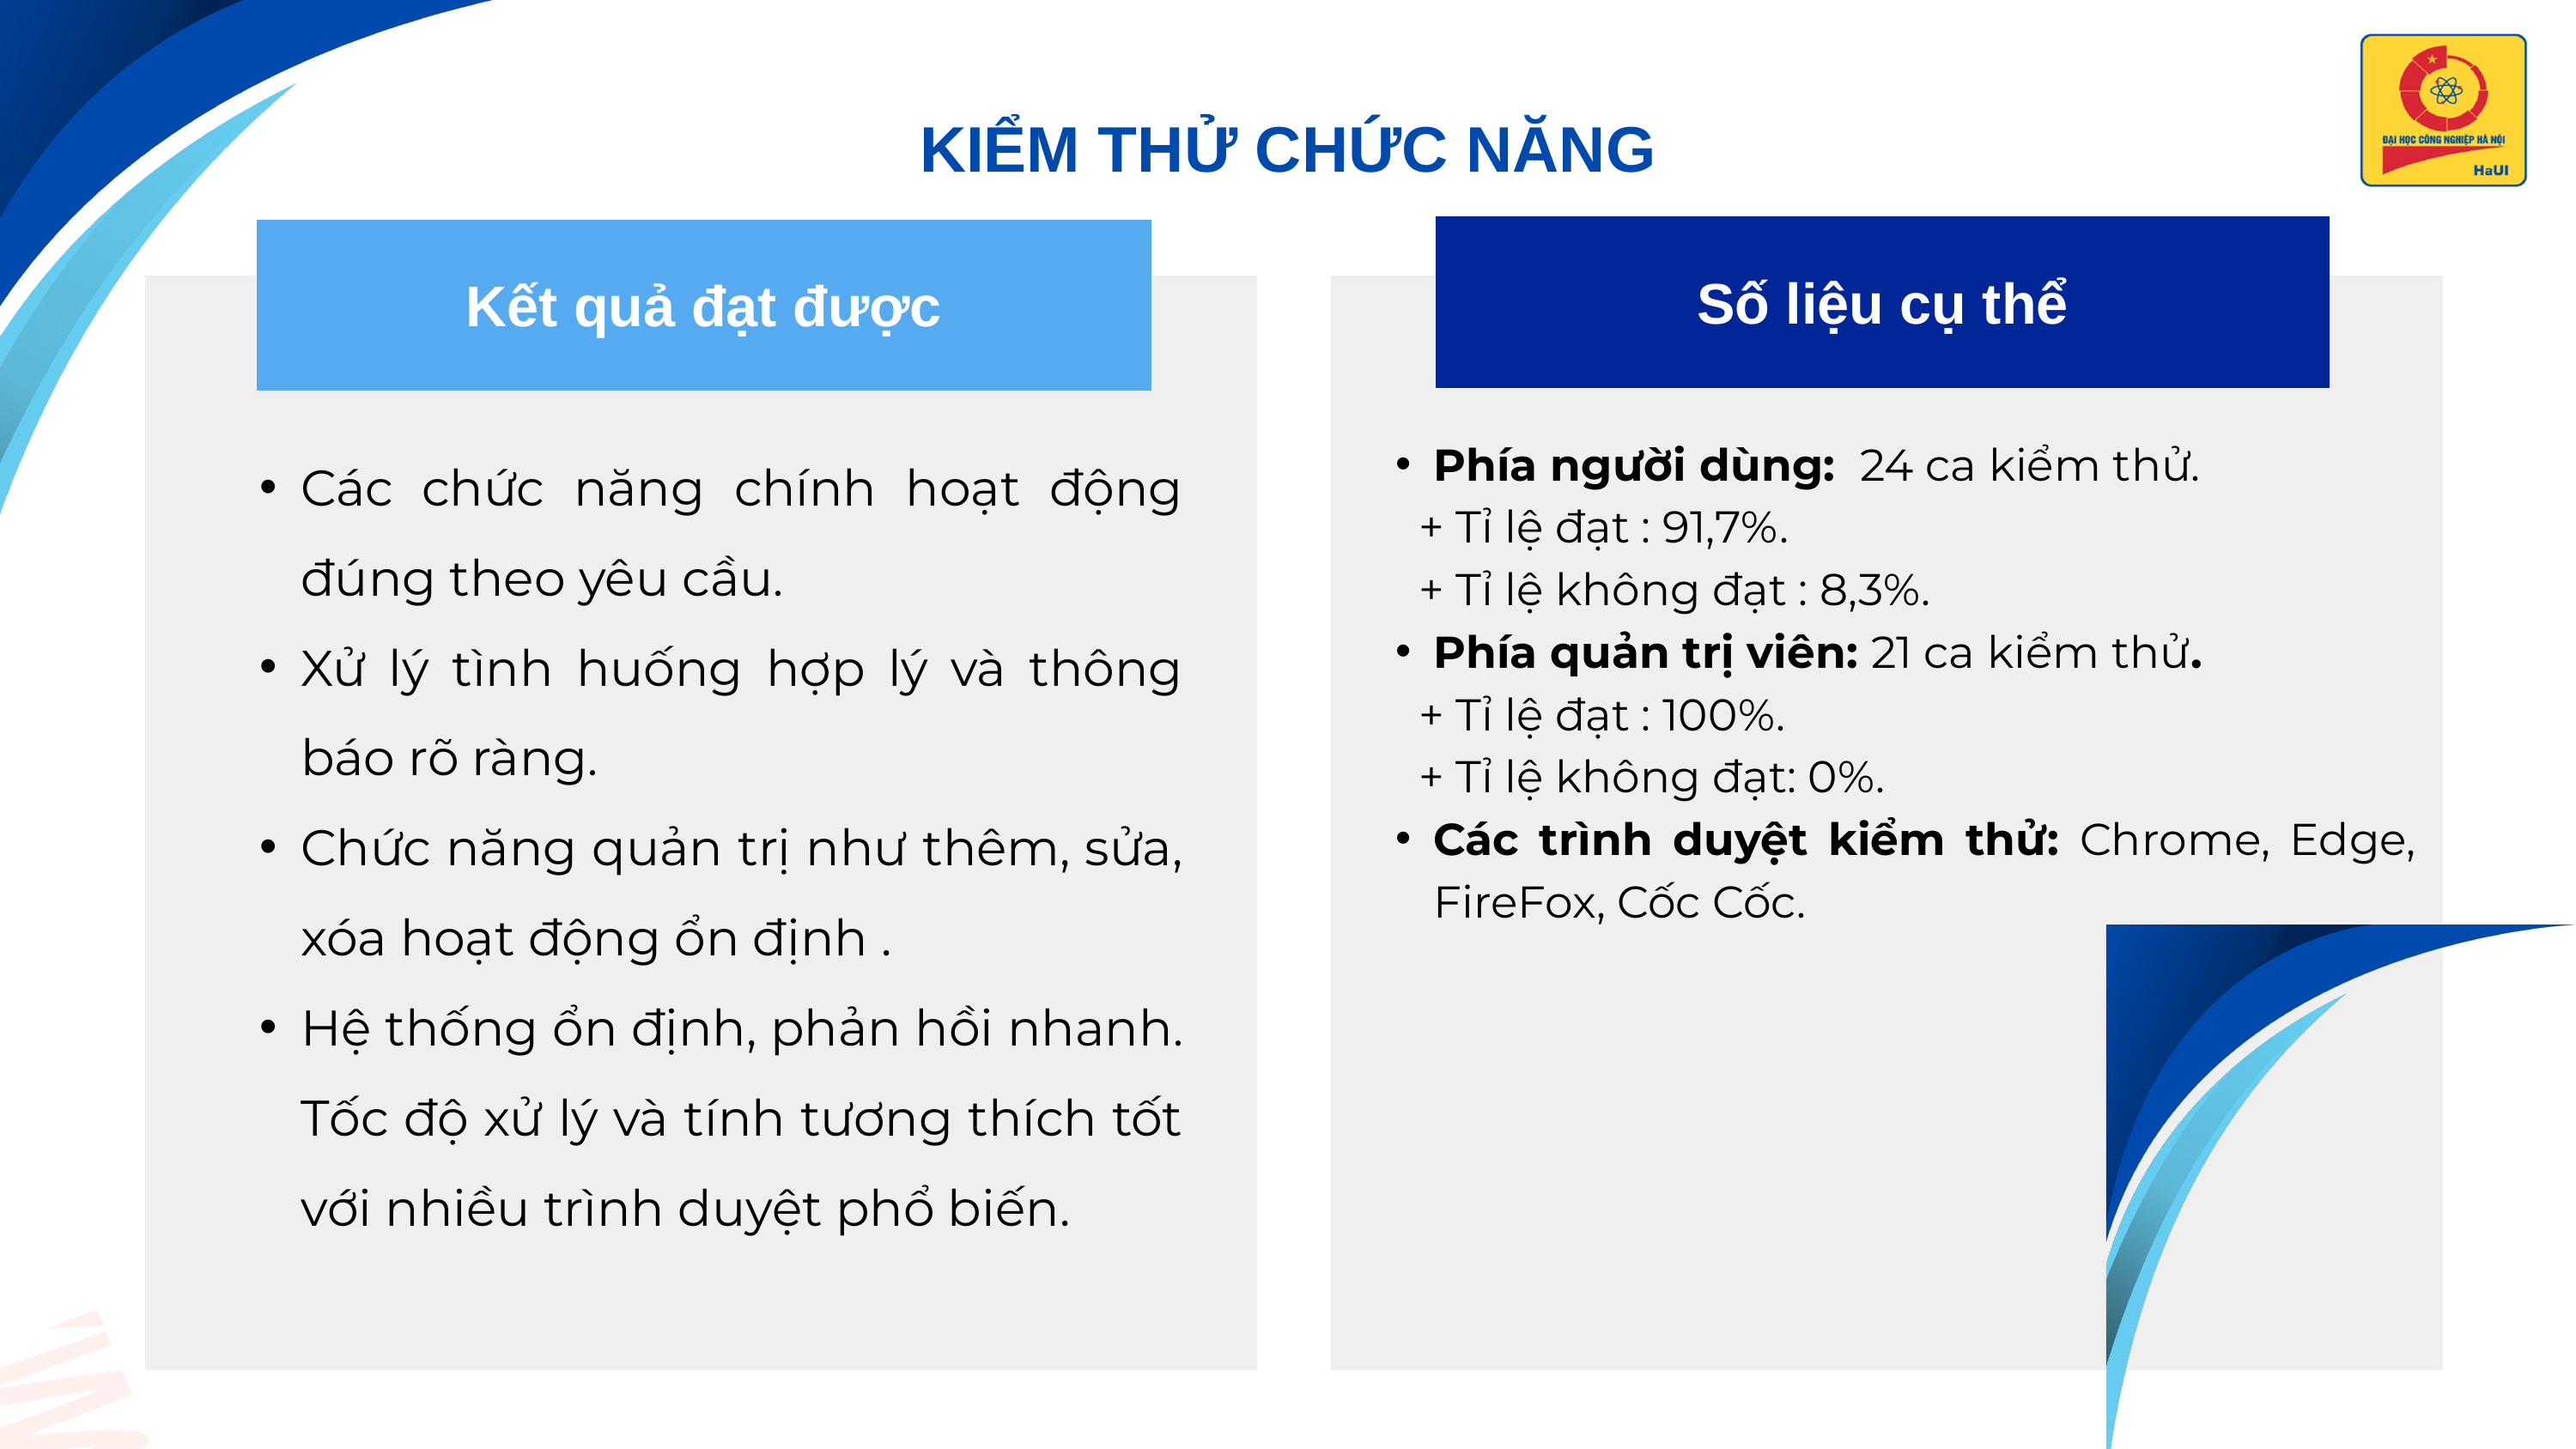

KIỂM THỬ CHỨC NĂNG

Số liệu cụ thể

Kết quả đạt được

Các chức năng chính hoạt động đúng theo yêu cầu.
Xử lý tình huống hợp lý và thông báo rõ ràng.
Chức năng quản trị như thêm, sửa, xóa hoạt động ổn định .
Hệ thống ổn định, phản hồi nhanh. Tốc độ xử lý và tính tương thích tốt với nhiều trình duyệt phổ biến.

Phía người dùng:  24 ca kiểm thử.
  + Tỉ lệ đạt : 91,7%.
  + Tỉ lệ không đạt : 8,3%.
Phía quản trị viên: 21 ca kiểm thử.
  + Tỉ lệ đạt : 100%.
  + Tỉ lệ không đạt: 0%.
Các trình duyệt kiểm thử: Chrome, Edge, FireFox, Cốc Cốc.